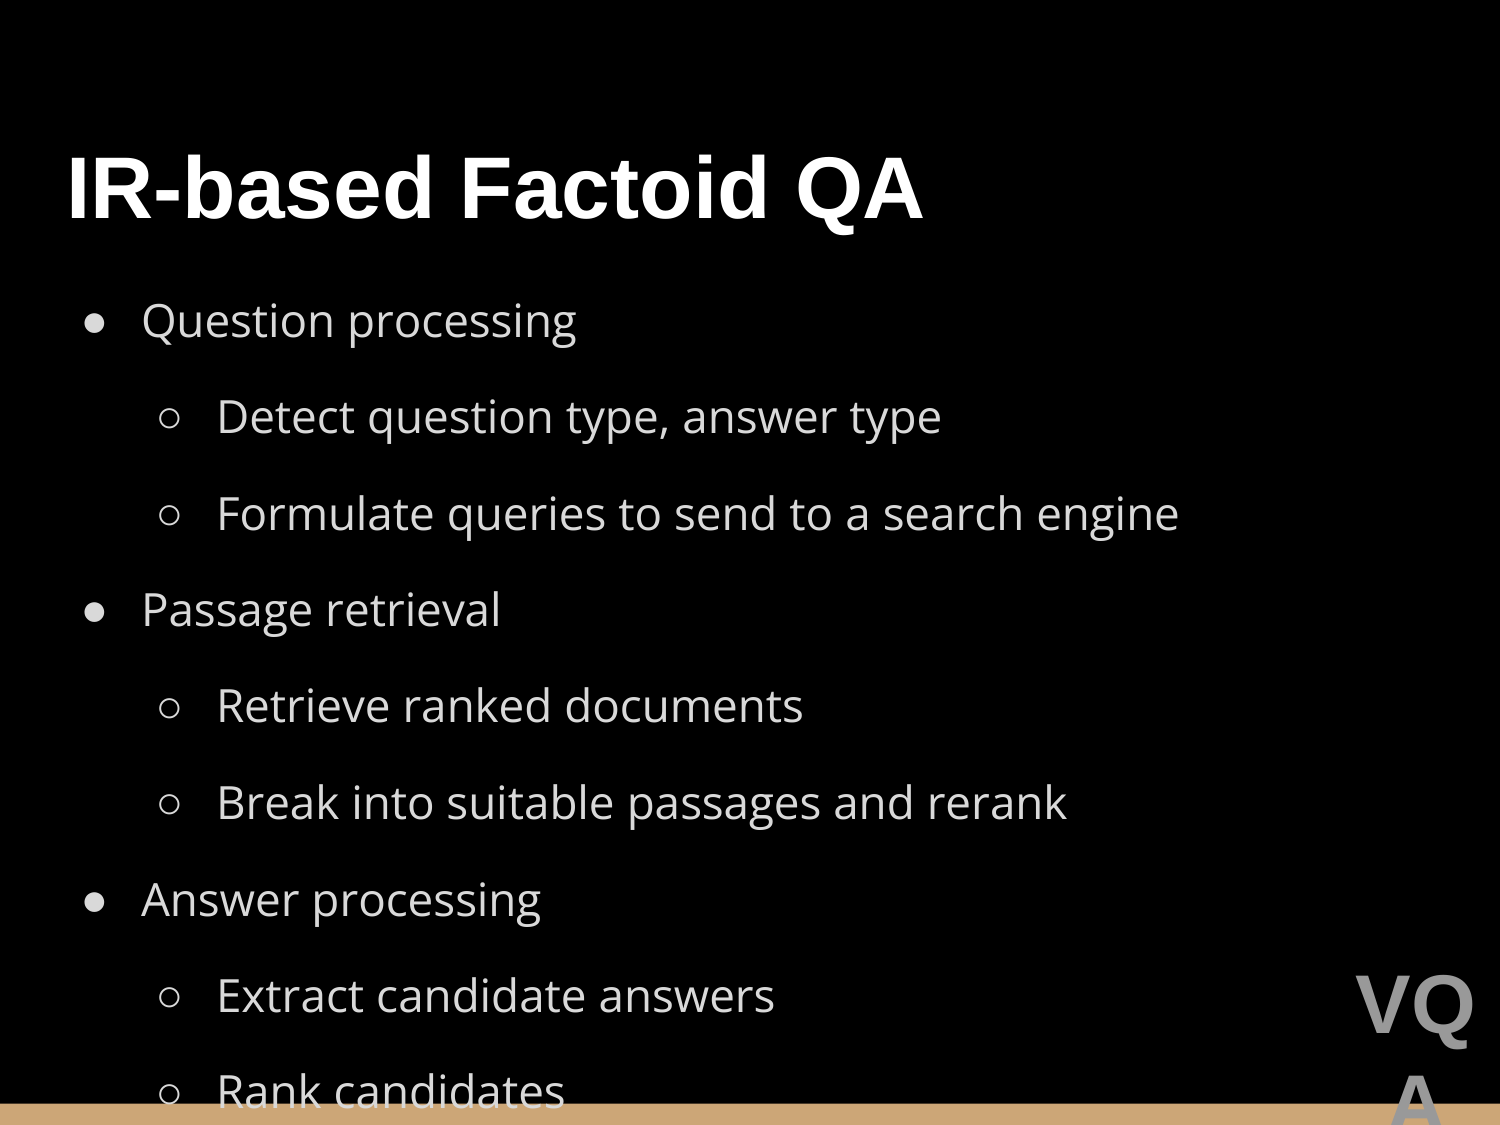

IR-based Factoid QA
Question processing
Detect question type, answer type
Formulate queries to send to a search engine
Passage retrieval
Retrieve ranked documents
Break into suitable passages and rerank
Answer processing
Extract candidate answers
Rank candidates
VQA